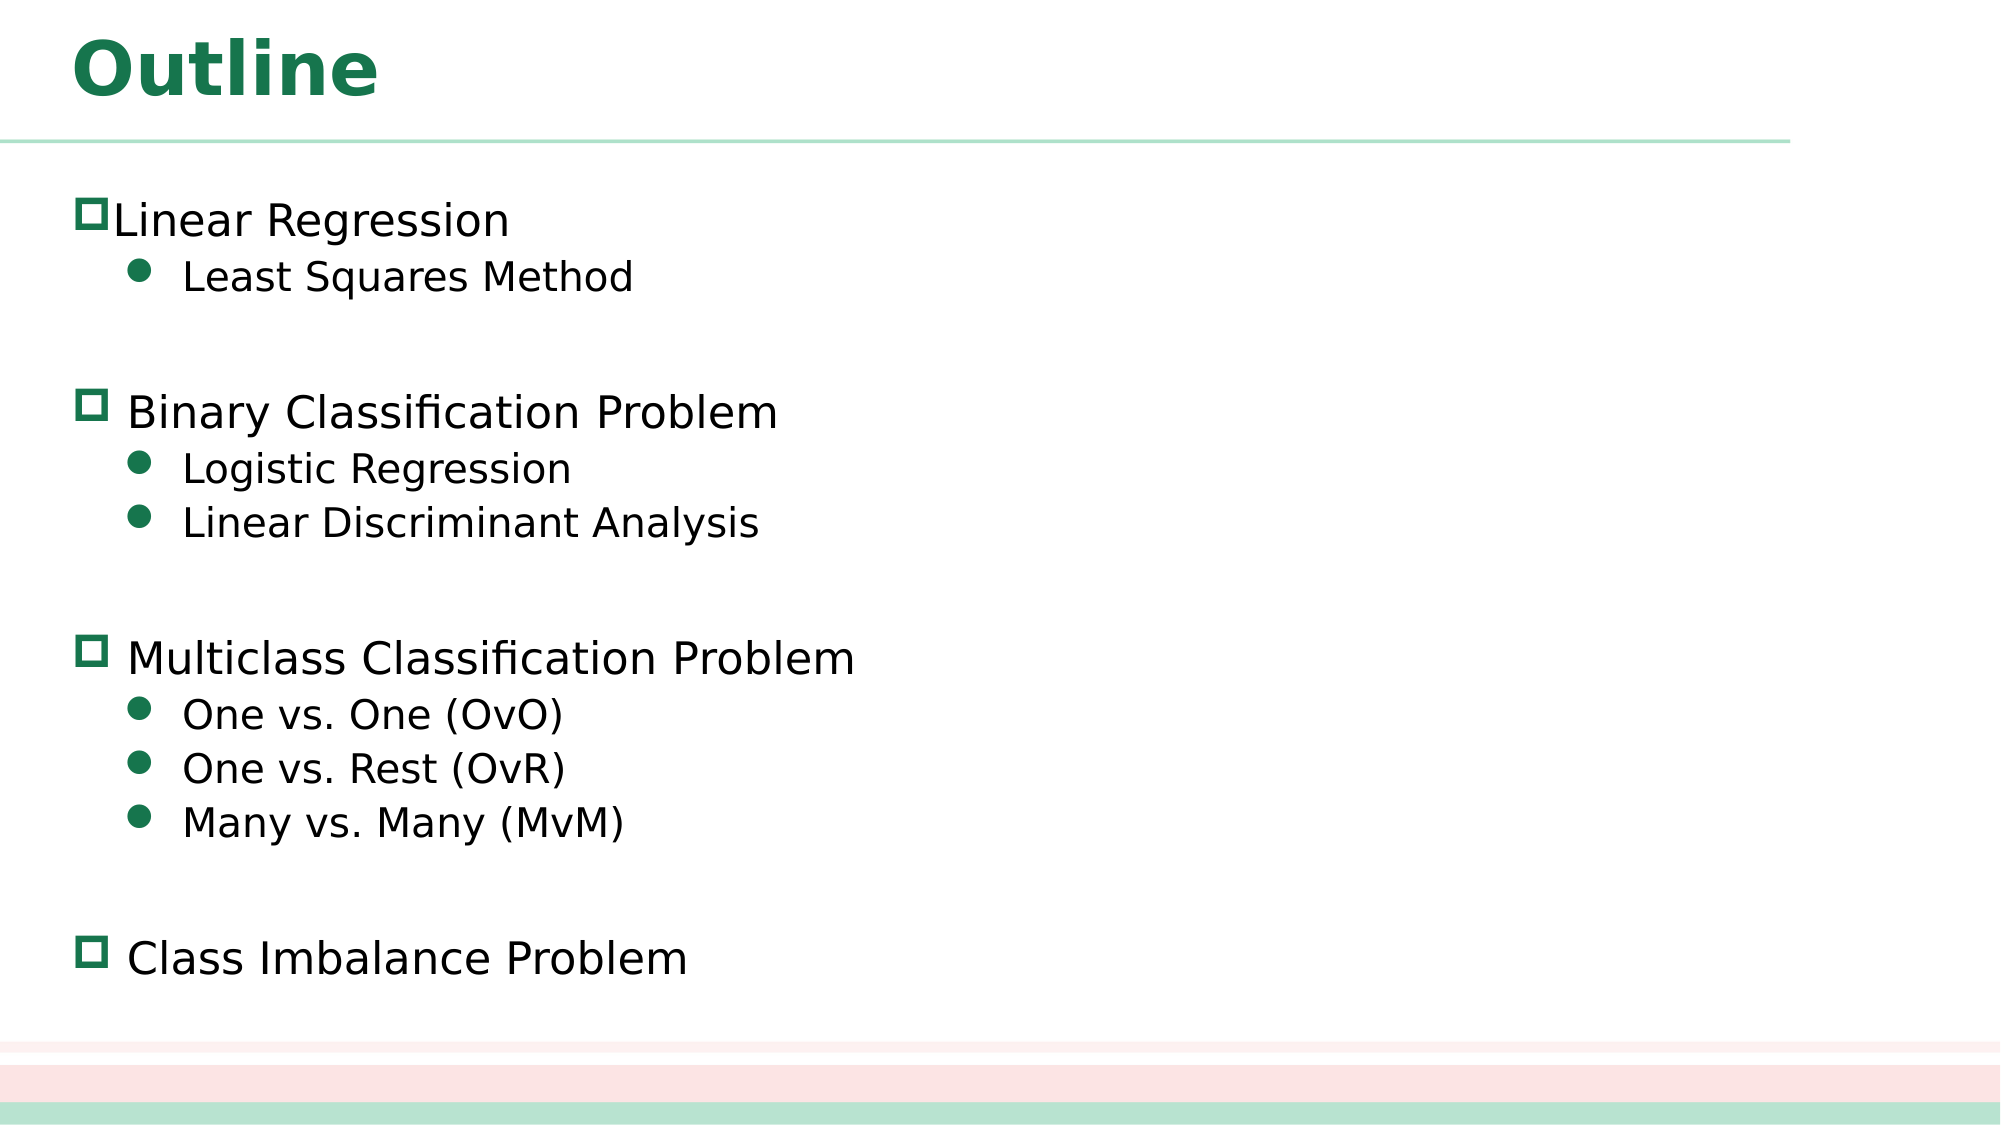

# Outline
Linear Regression
Least Squares Method

 Binary Classification Problem
Logistic Regression
Linear Discriminant Analysis

 Multiclass Classification Problem
One vs. One (OvO)
One vs. Rest (OvR)
Many vs. Many (MvM)

 Class Imbalance Problem